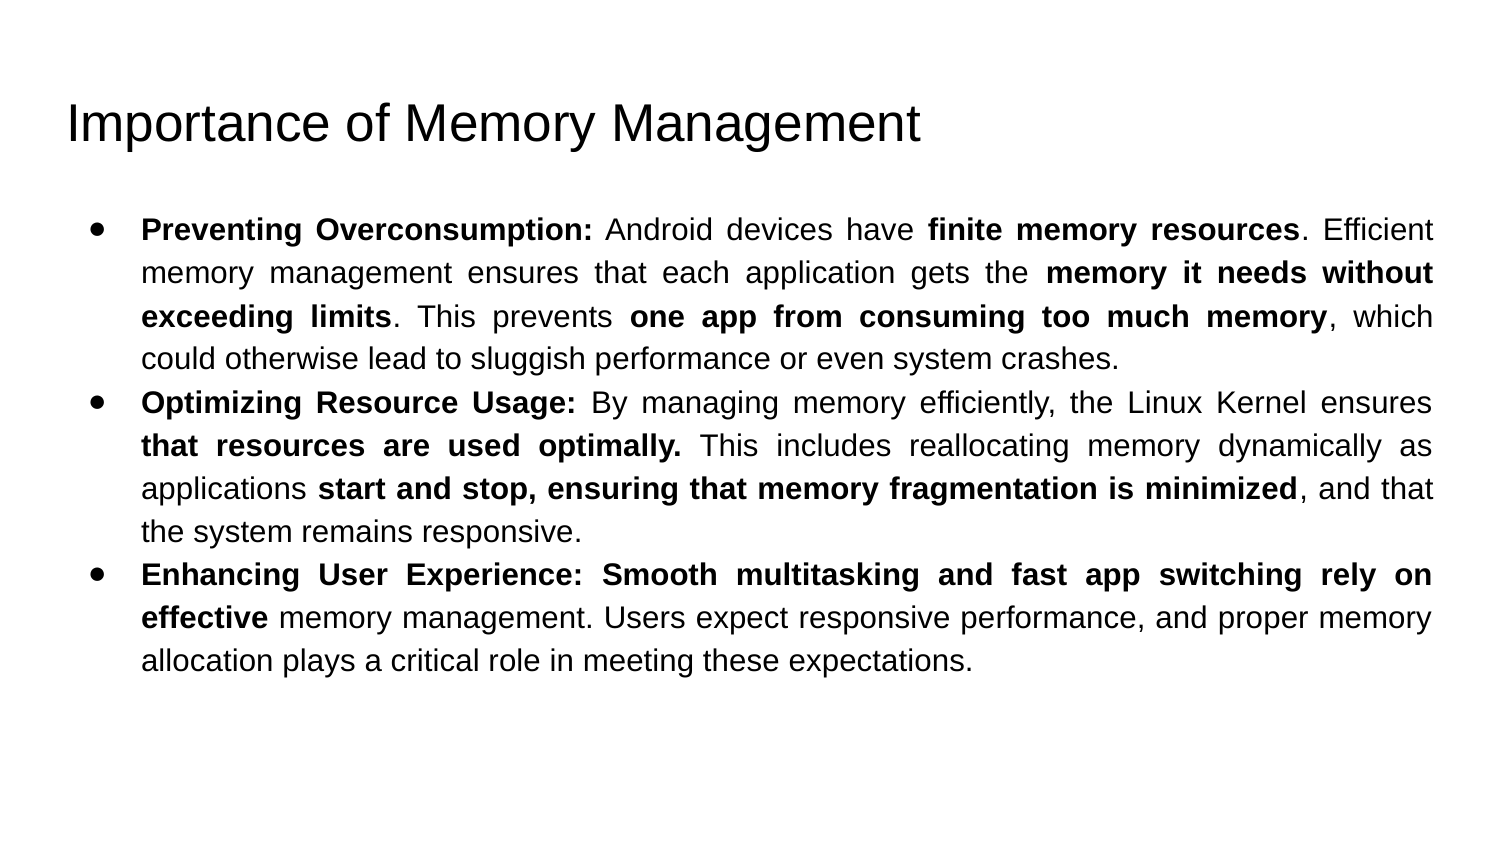

# Importance of Memory Management
Preventing Overconsumption: Android devices have finite memory resources. Efficient memory management ensures that each application gets the memory it needs without exceeding limits. This prevents one app from consuming too much memory, which could otherwise lead to sluggish performance or even system crashes.
Optimizing Resource Usage: By managing memory efficiently, the Linux Kernel ensures that resources are used optimally. This includes reallocating memory dynamically as applications start and stop, ensuring that memory fragmentation is minimized, and that the system remains responsive.
Enhancing User Experience: Smooth multitasking and fast app switching rely on effective memory management. Users expect responsive performance, and proper memory allocation plays a critical role in meeting these expectations.